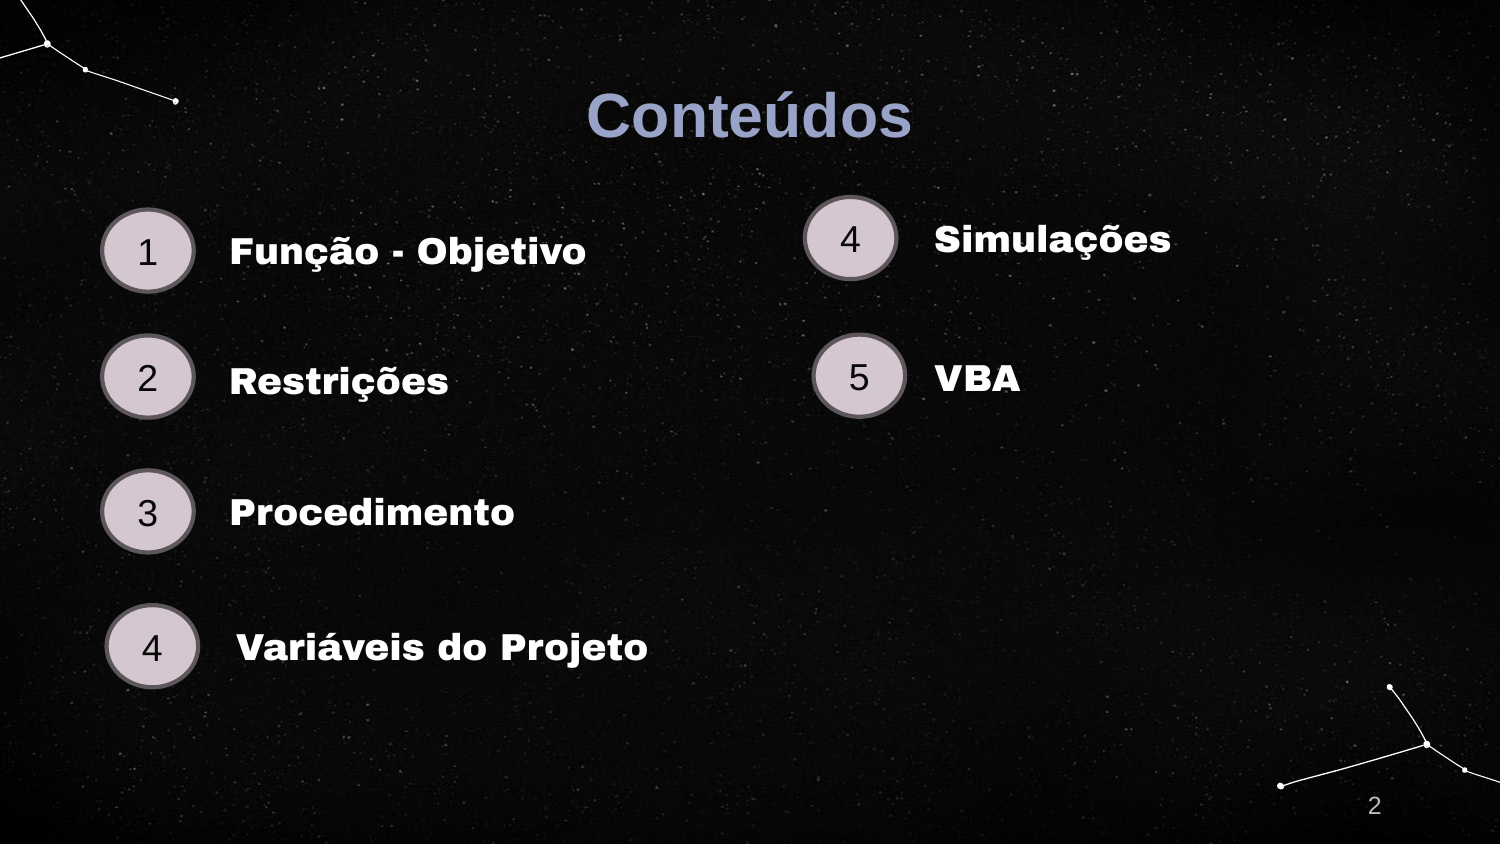

# Conteúdos
4
Simulações
1
Função - Objetivo
5
2
VBA
Restrições
3
Procedimento
4
Variáveis do Projeto

2